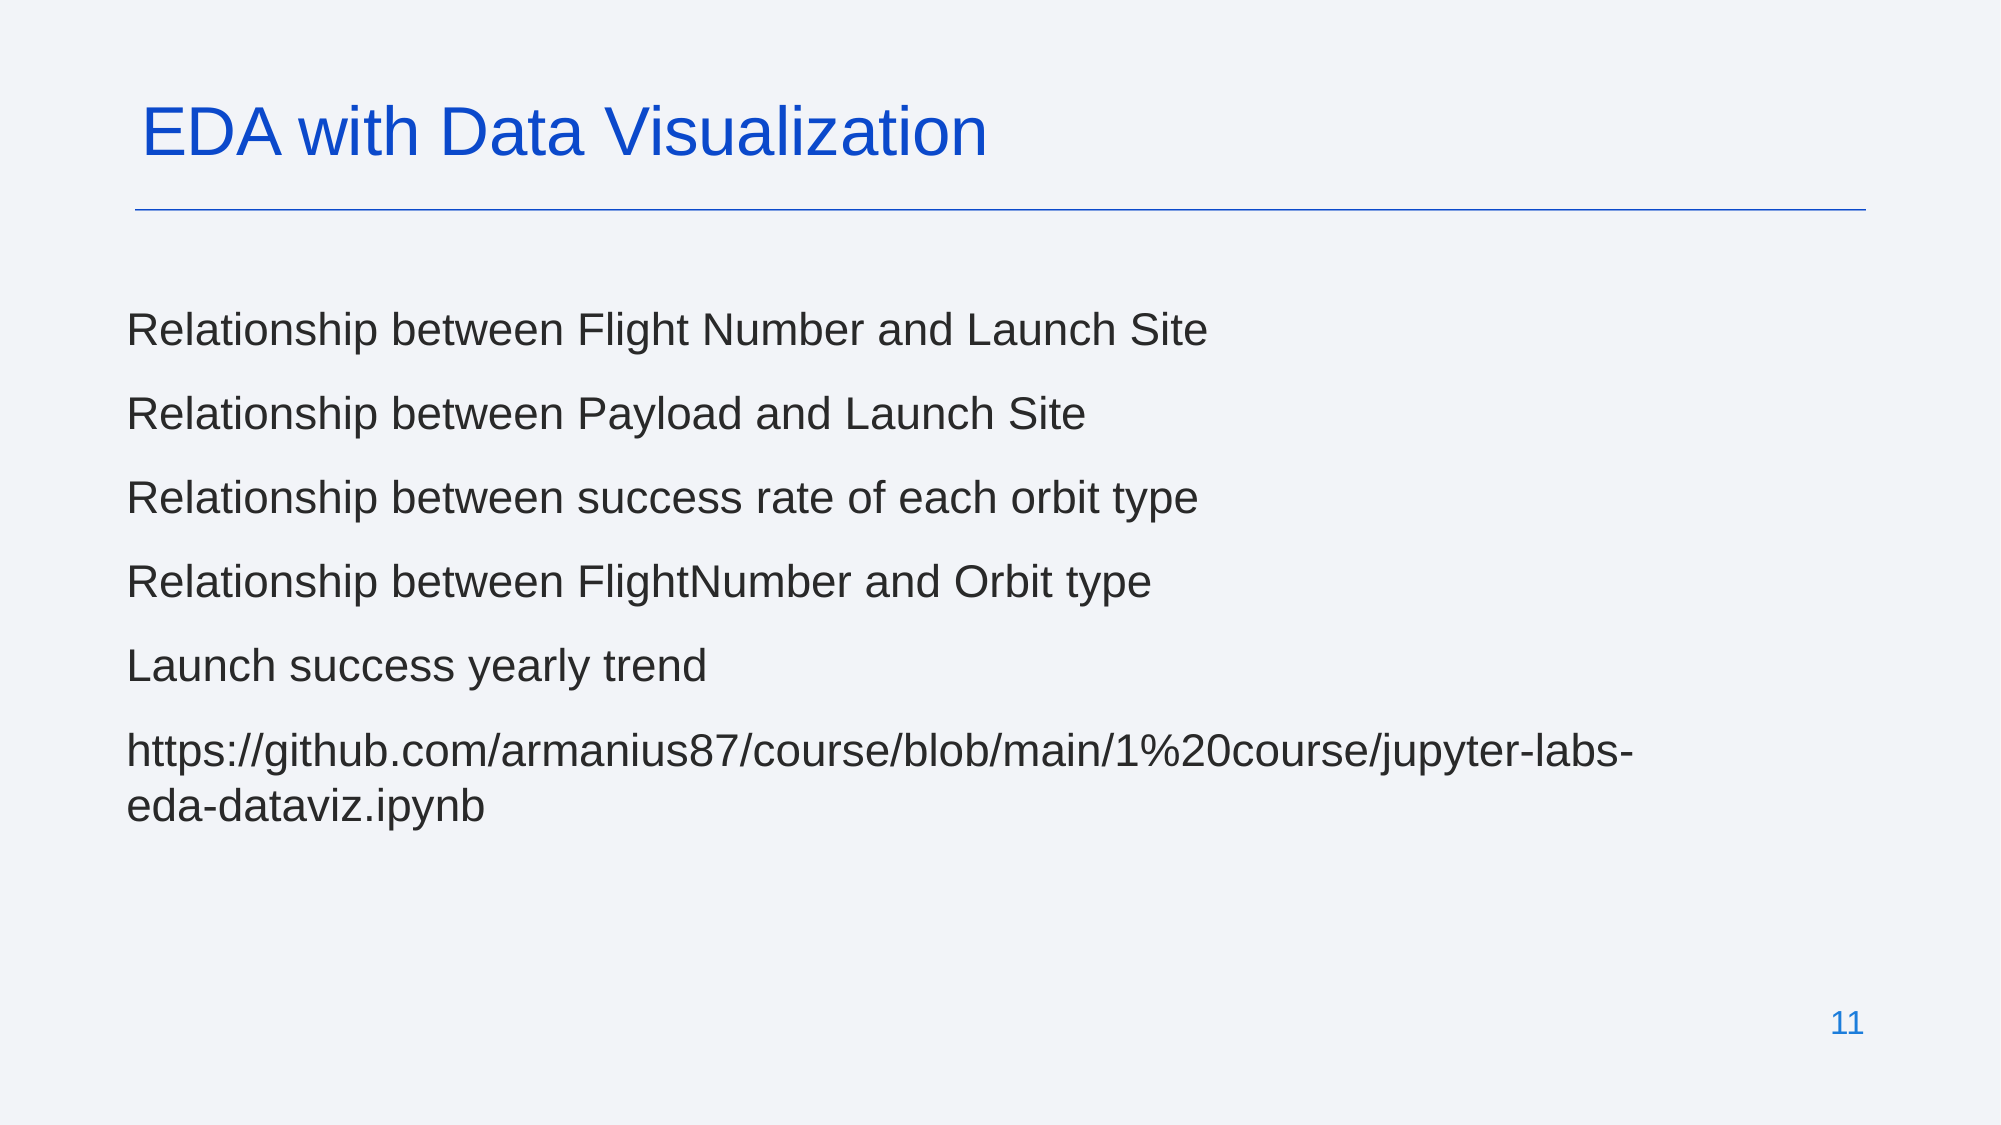

EDA with Data Visualization
Relationship between Flight Number and Launch Site
Relationship between Payload and Launch Site
Relationship between success rate of each orbit type
Relationship between FlightNumber and Orbit type
Launch success yearly trend
https://github.com/armanius87/course/blob/main/1%20course/jupyter-labs-eda-dataviz.ipynb

# 11